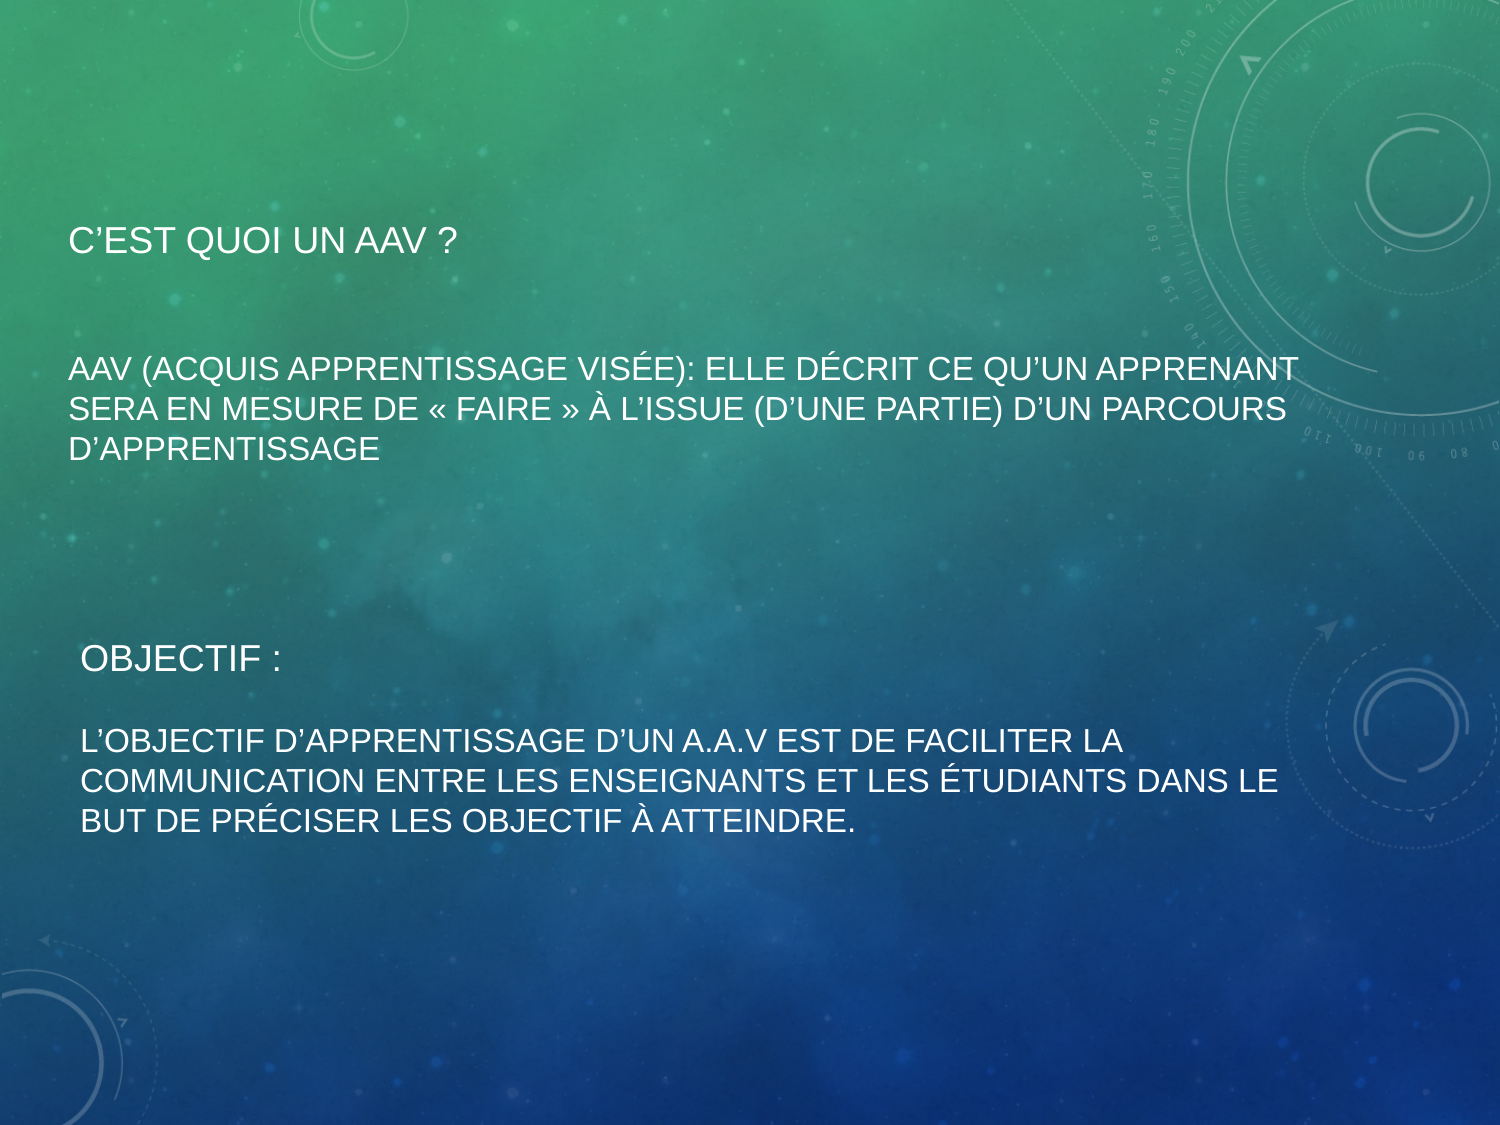

C’est Quoi UN AAV ?

AAV (Acquis Apprentissage Visée): Elle décrit ce qu’un apprenant sera en mesure de « faire » à l’issue (d’une partie) d’un parcours d’apprentissage
# OBJECTIF : L’objectif d’apprentissage d’un A.A.V est de faciliter la communication entre les enseignants et les étudiants dans le but de préciser les objectif à atteindre.